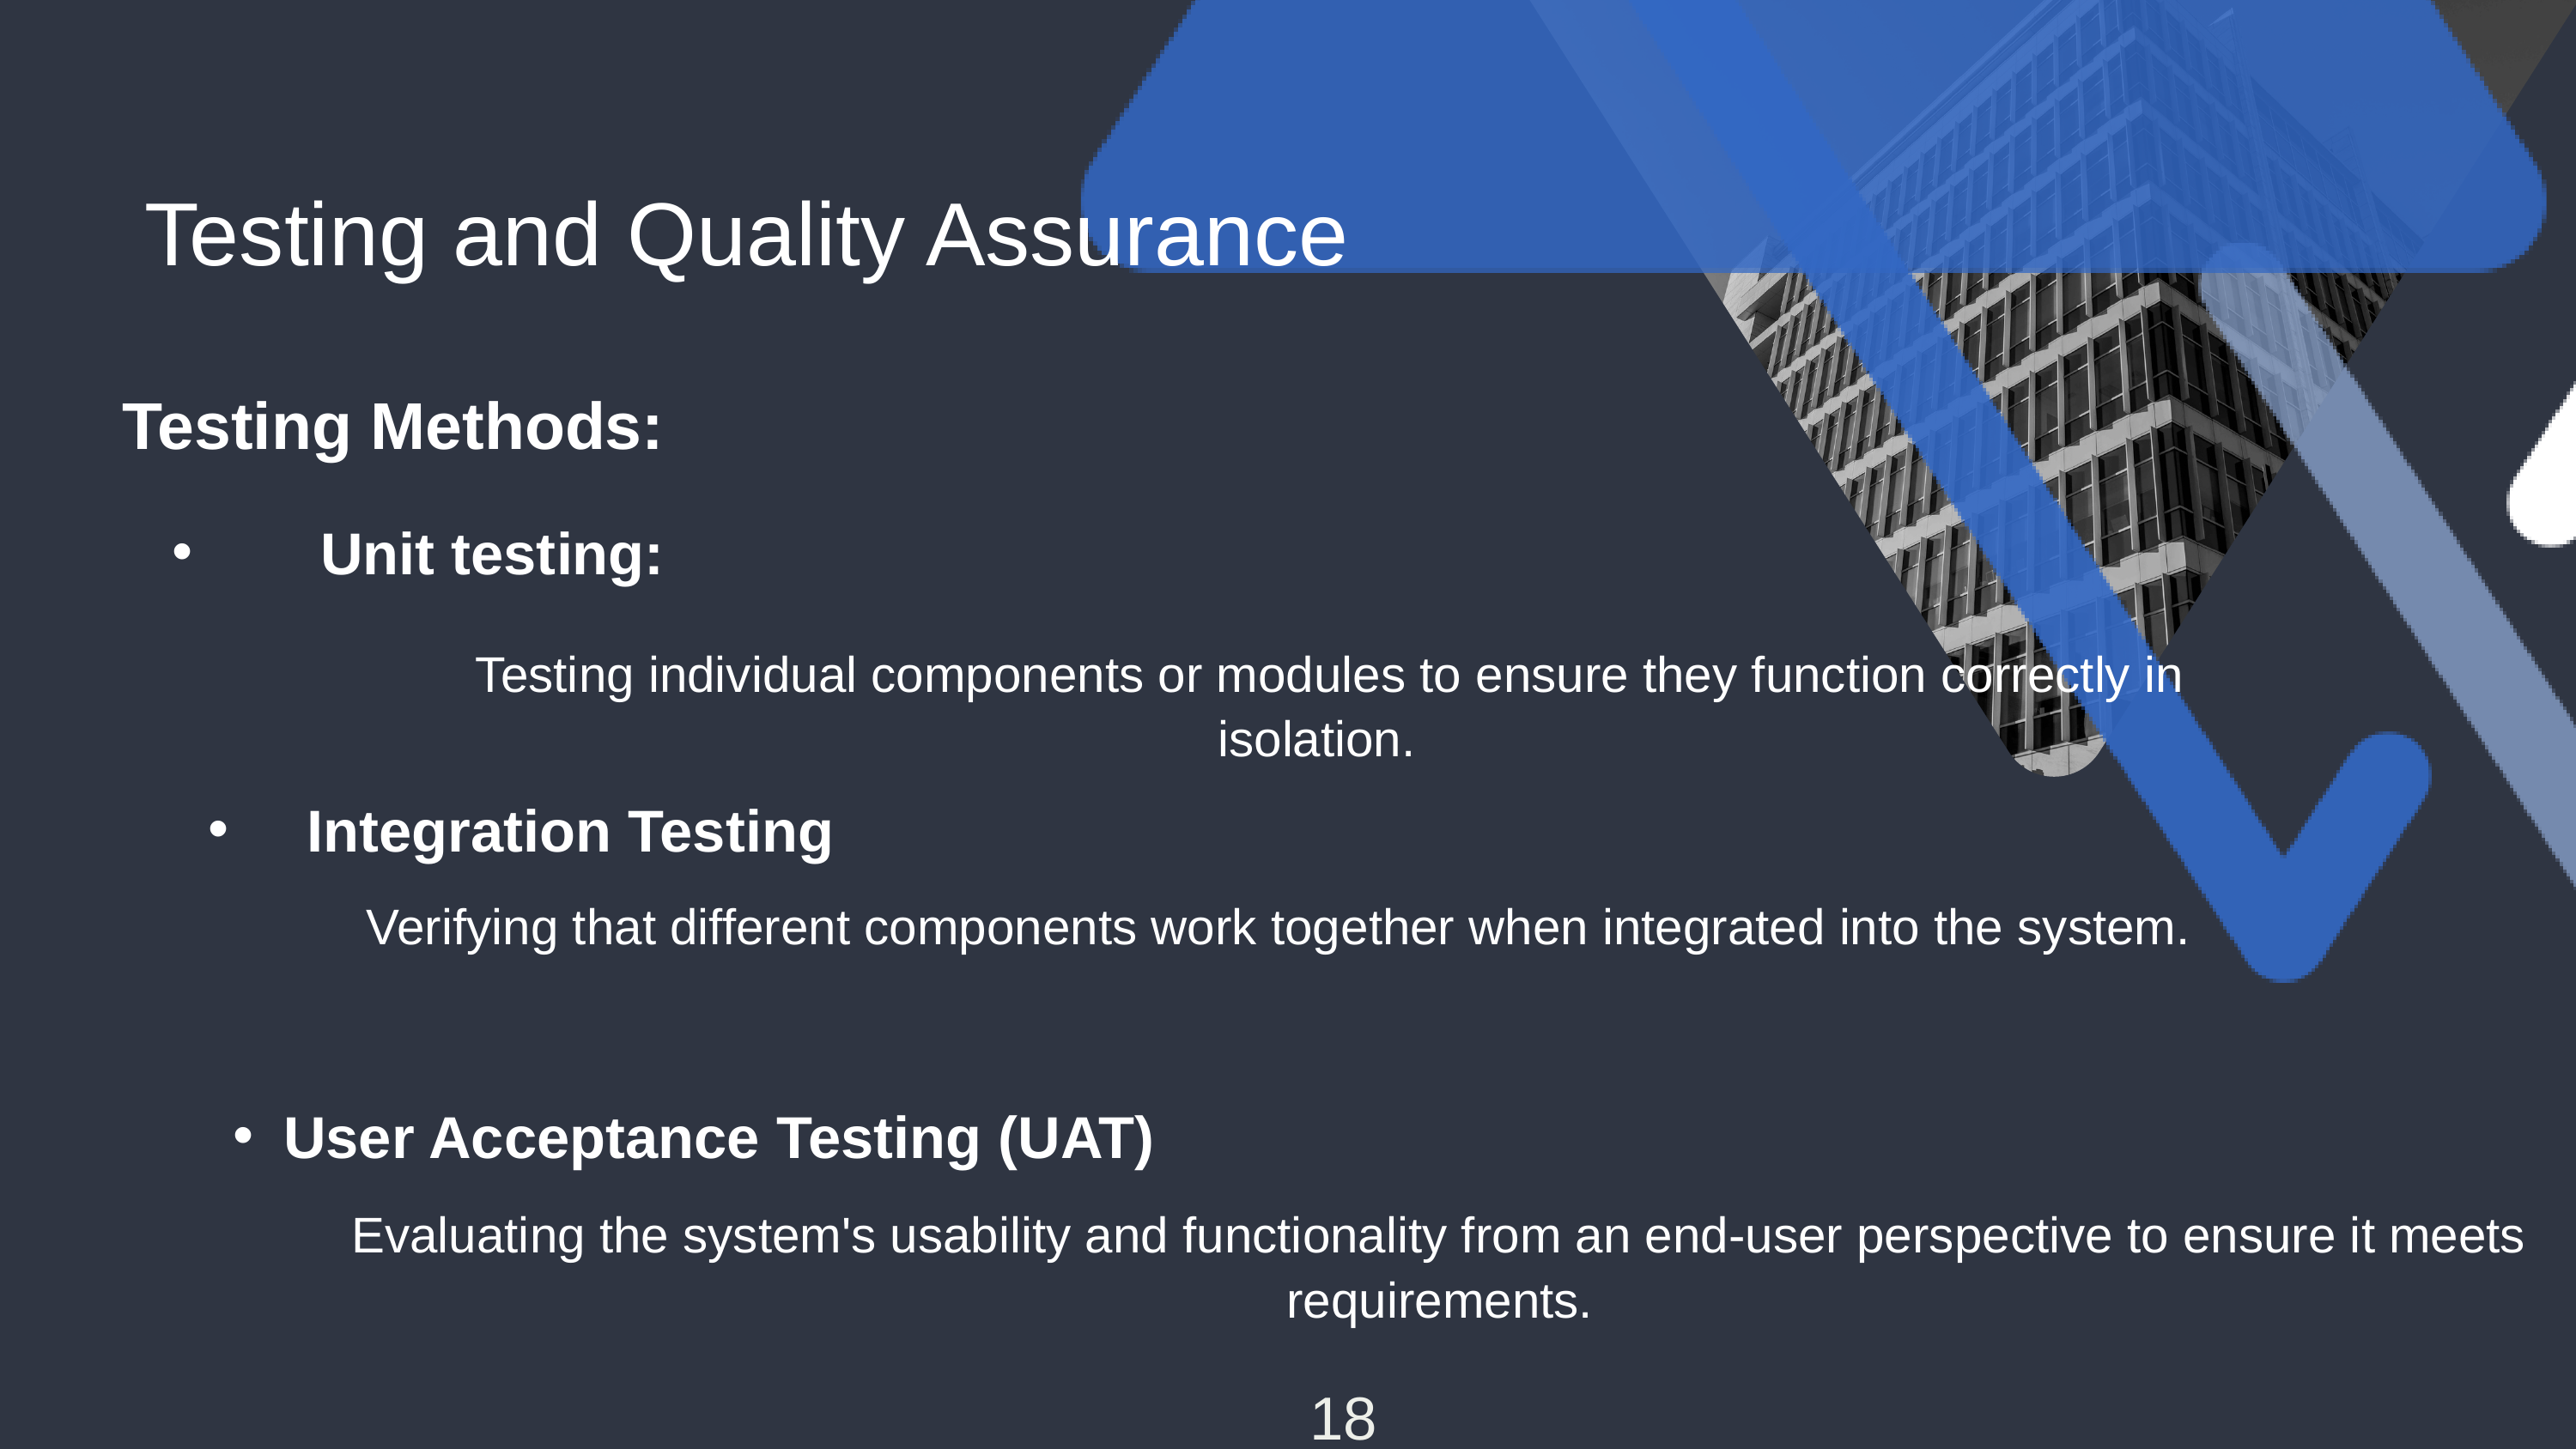

Testing and Quality Assurance
Testing Methods:
      Unit testing:
  Testing individual components or modules to ensure they function correctly in isolation.
   Integration Testing
      Verifying that different components work together when integrated into the system.
User Acceptance Testing (UAT)
 Evaluating the system's usability and functionality from an end-user perspective to ensure it meets
 requirements.
18